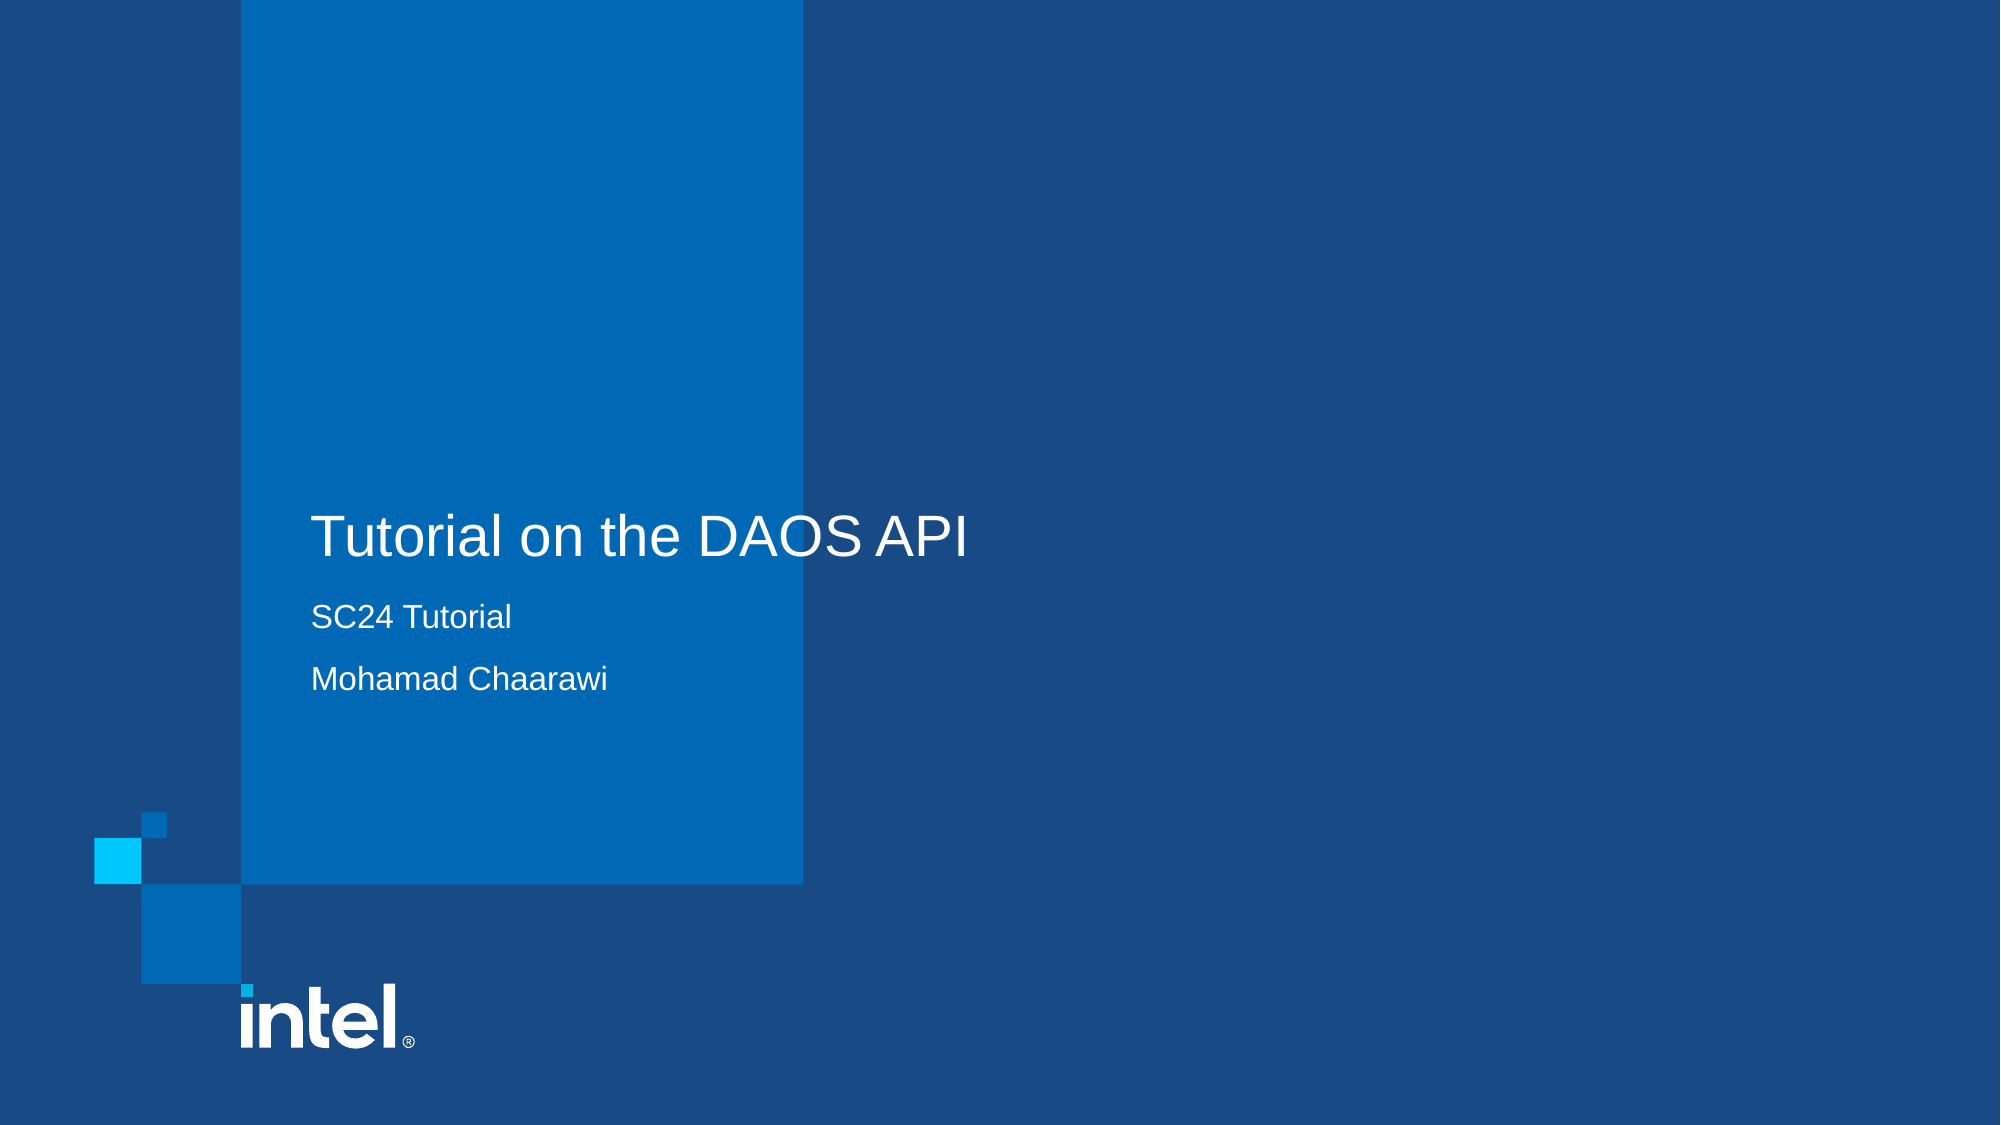

# Tutorial on the DAOS API
SC24 Tutorial
Mohamad Chaarawi